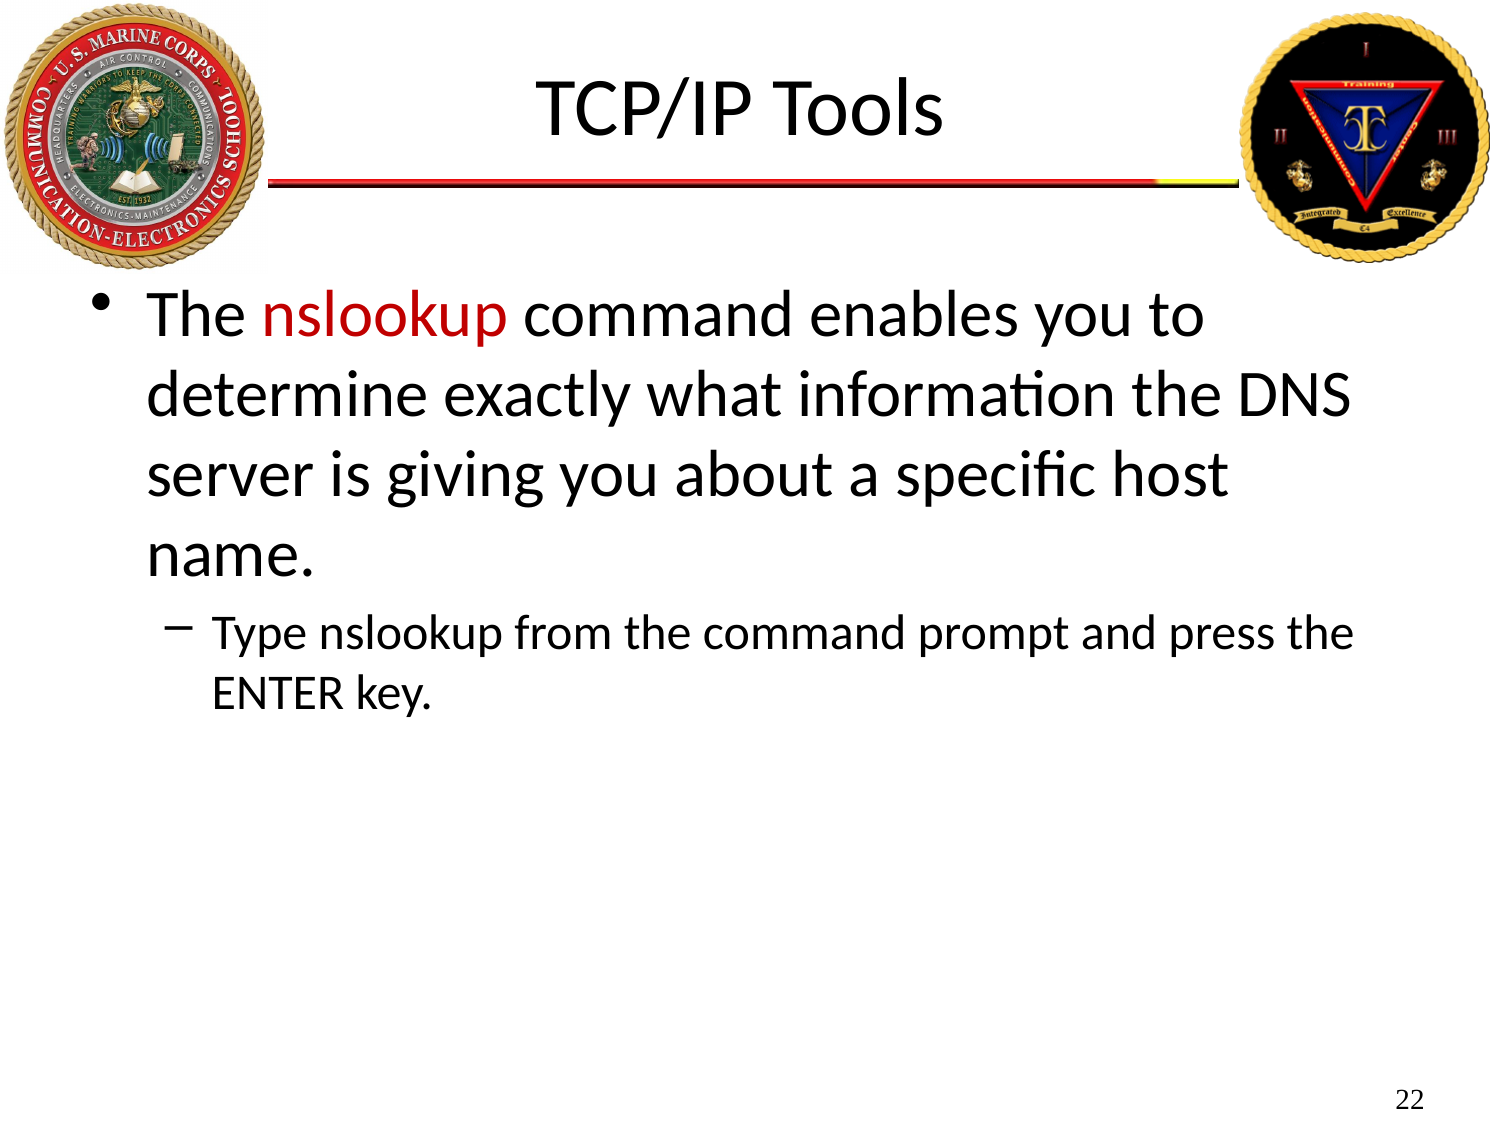

# TCP/IP Tools
The nslookup command enables you to determine exactly what information the DNS server is giving you about a specific host name.
Type nslookup from the command prompt and press the ENTER key.